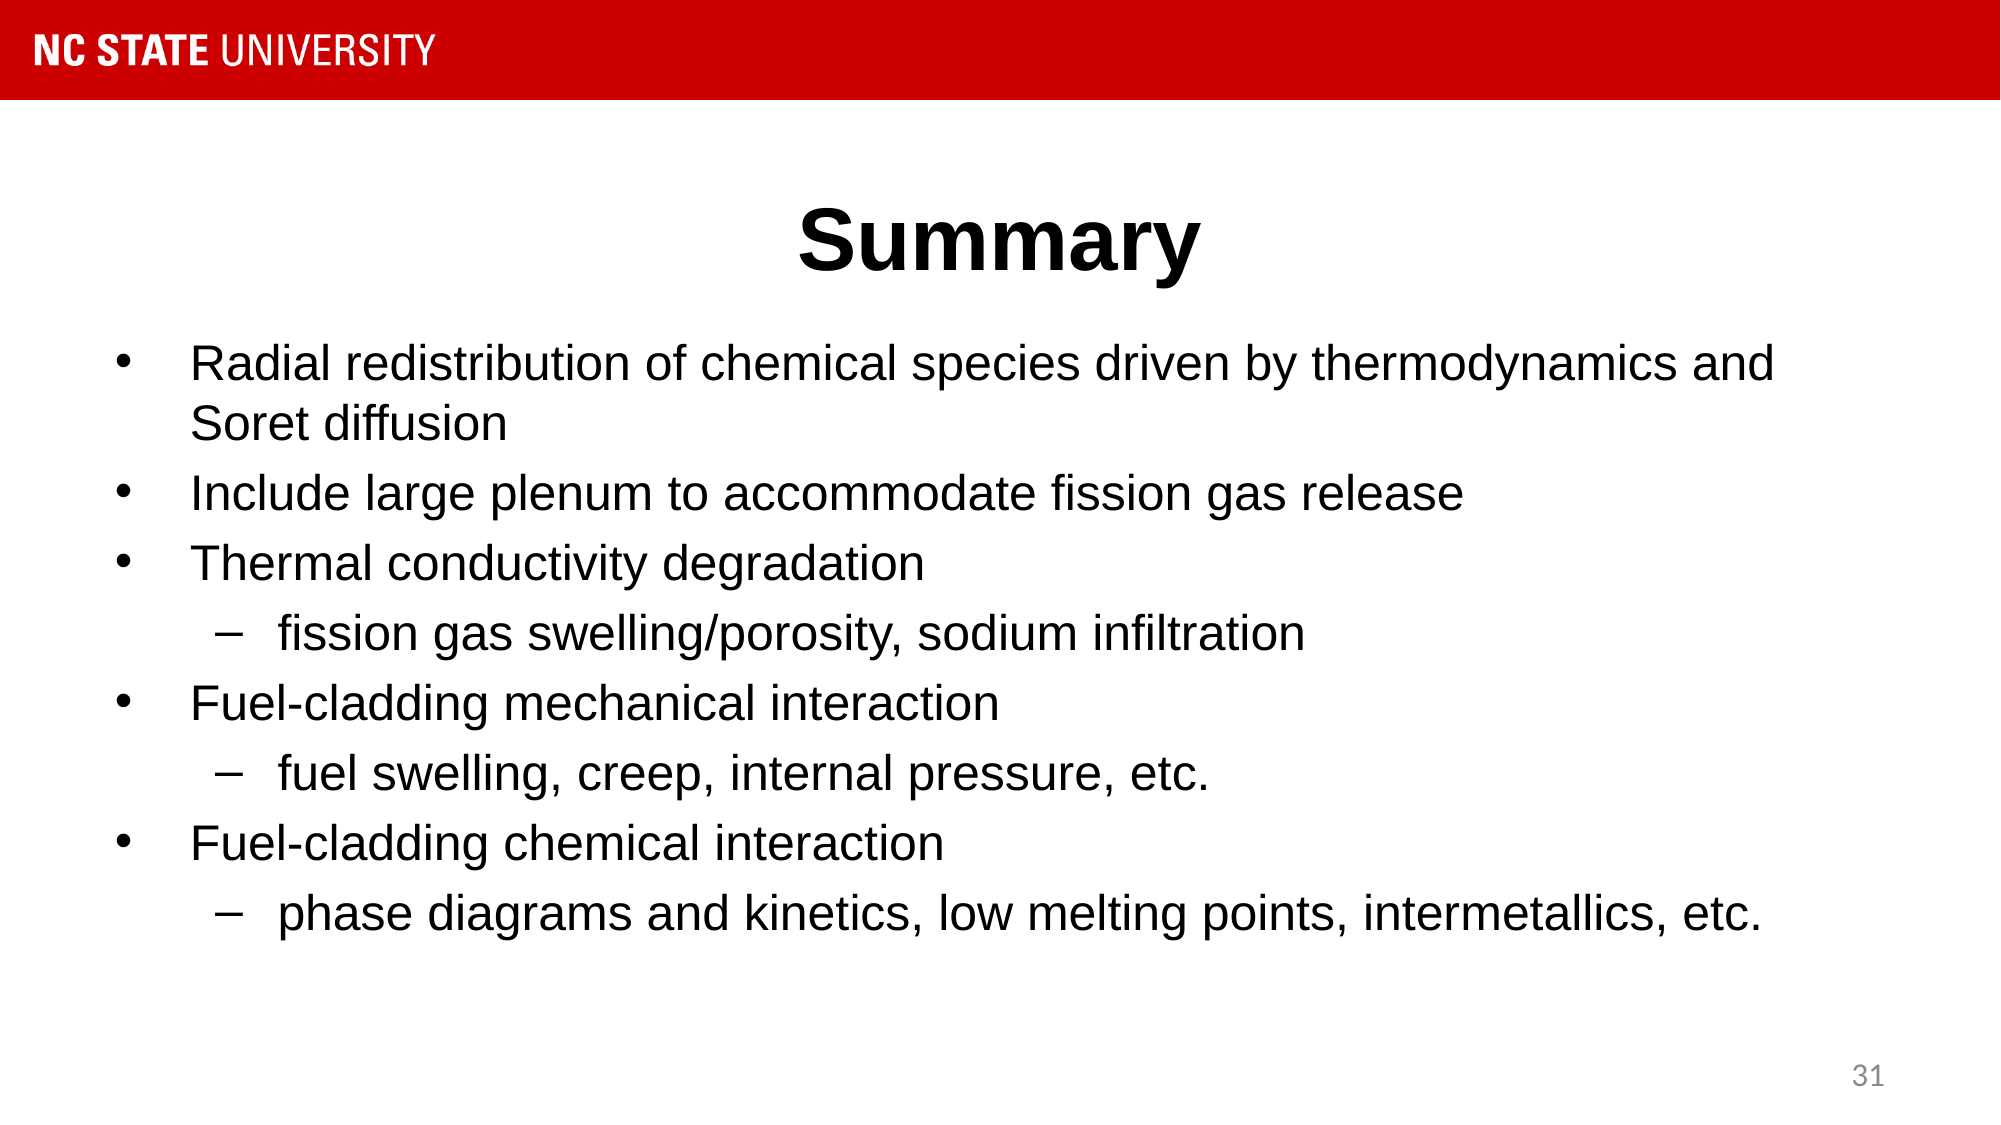

# Summary
Radial redistribution of chemical species driven by thermodynamics and Soret diffusion
Include large plenum to accommodate fission gas release
Thermal conductivity degradation
fission gas swelling/porosity, sodium infiltration
Fuel-cladding mechanical interaction
fuel swelling, creep, internal pressure, etc.
Fuel-cladding chemical interaction
phase diagrams and kinetics, low melting points, intermetallics, etc.

31